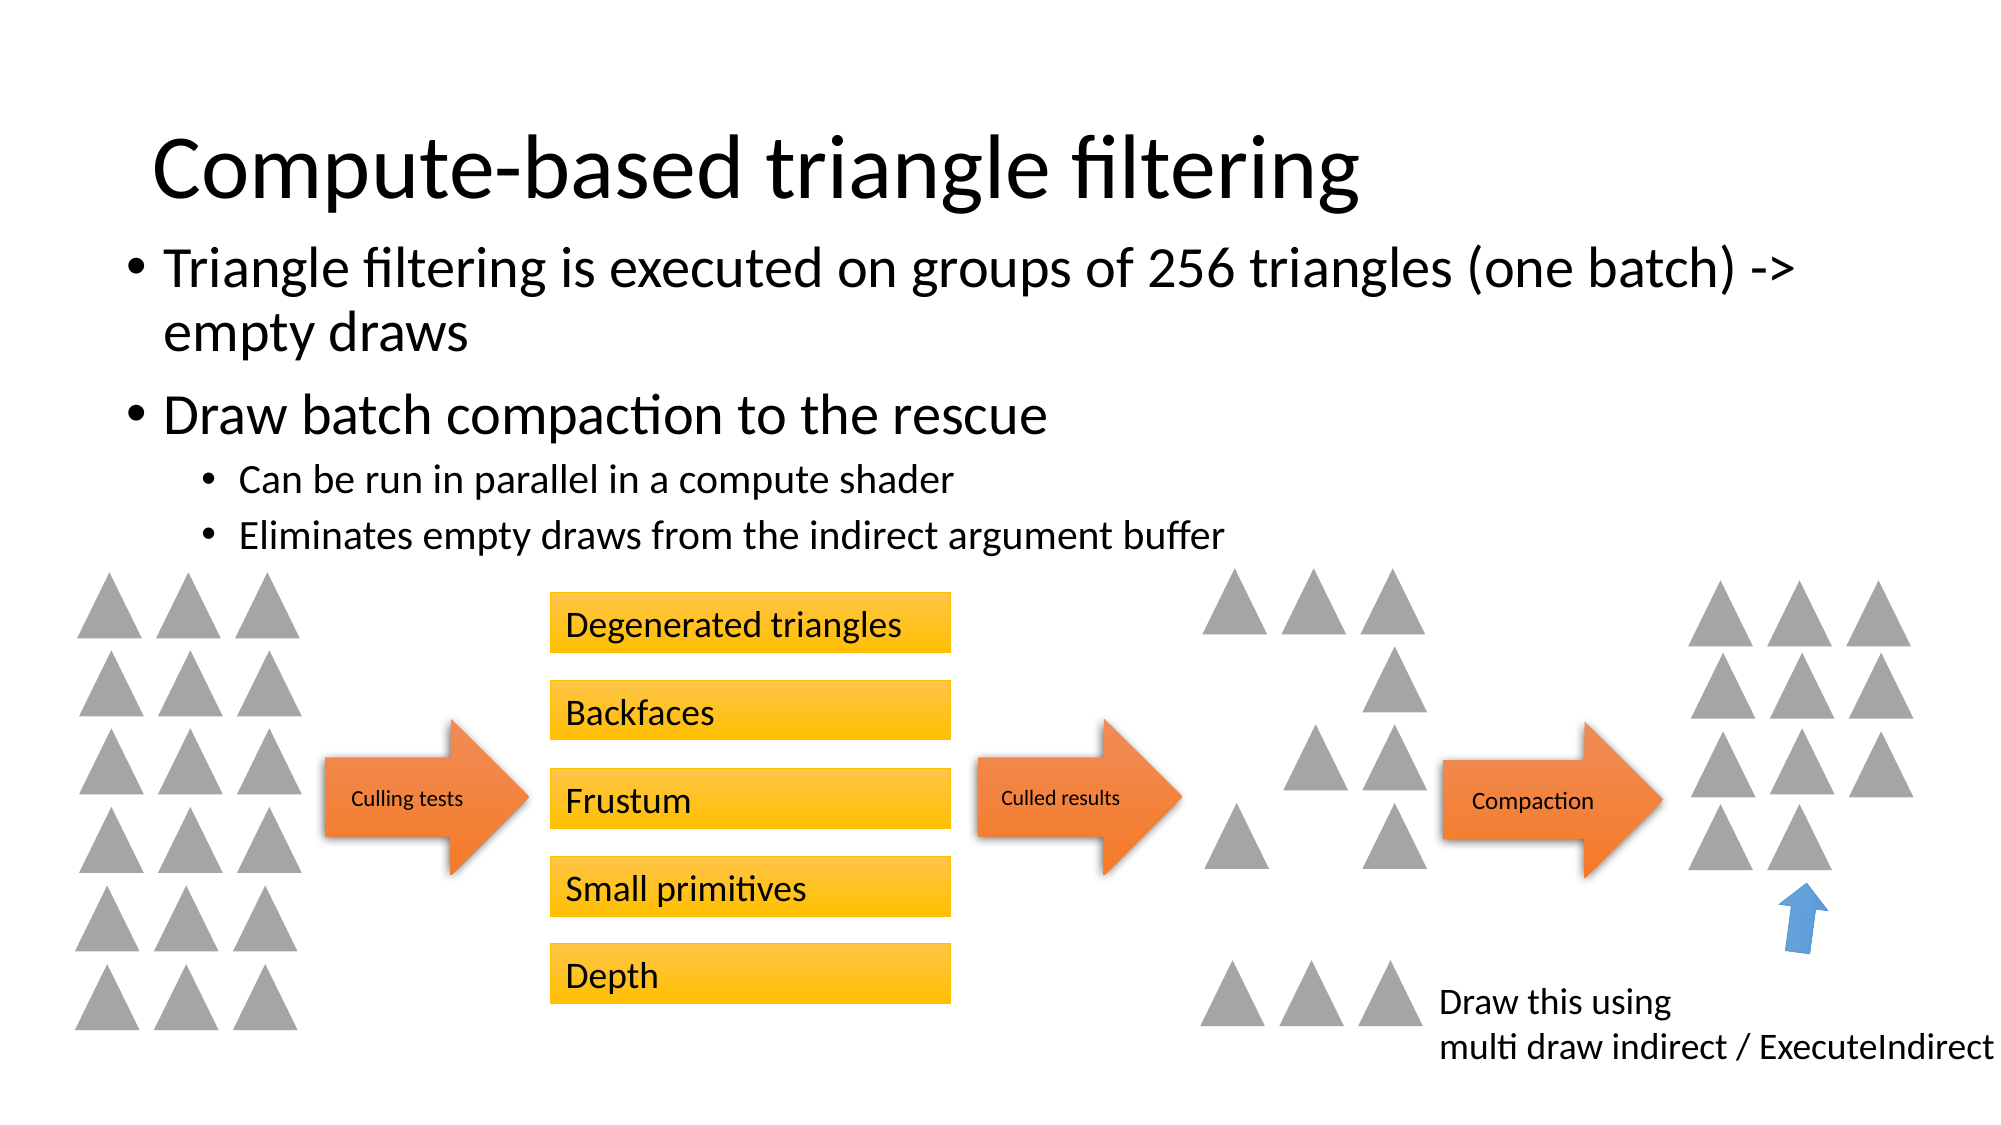

# Compute-based triangle filtering
Triangle filtering is executed on groups of 256 triangles (one batch) -> empty draws
Draw batch compaction to the rescue
Can be run in parallel in a compute shader
Eliminates empty draws from the indirect argument buffer

Degenerated triangles

Backfaces
Culled results
Culling tests
Compaction

Frustum

Small primitives

Depth

Draw this using
multi draw indirect / ExecuteIndirect